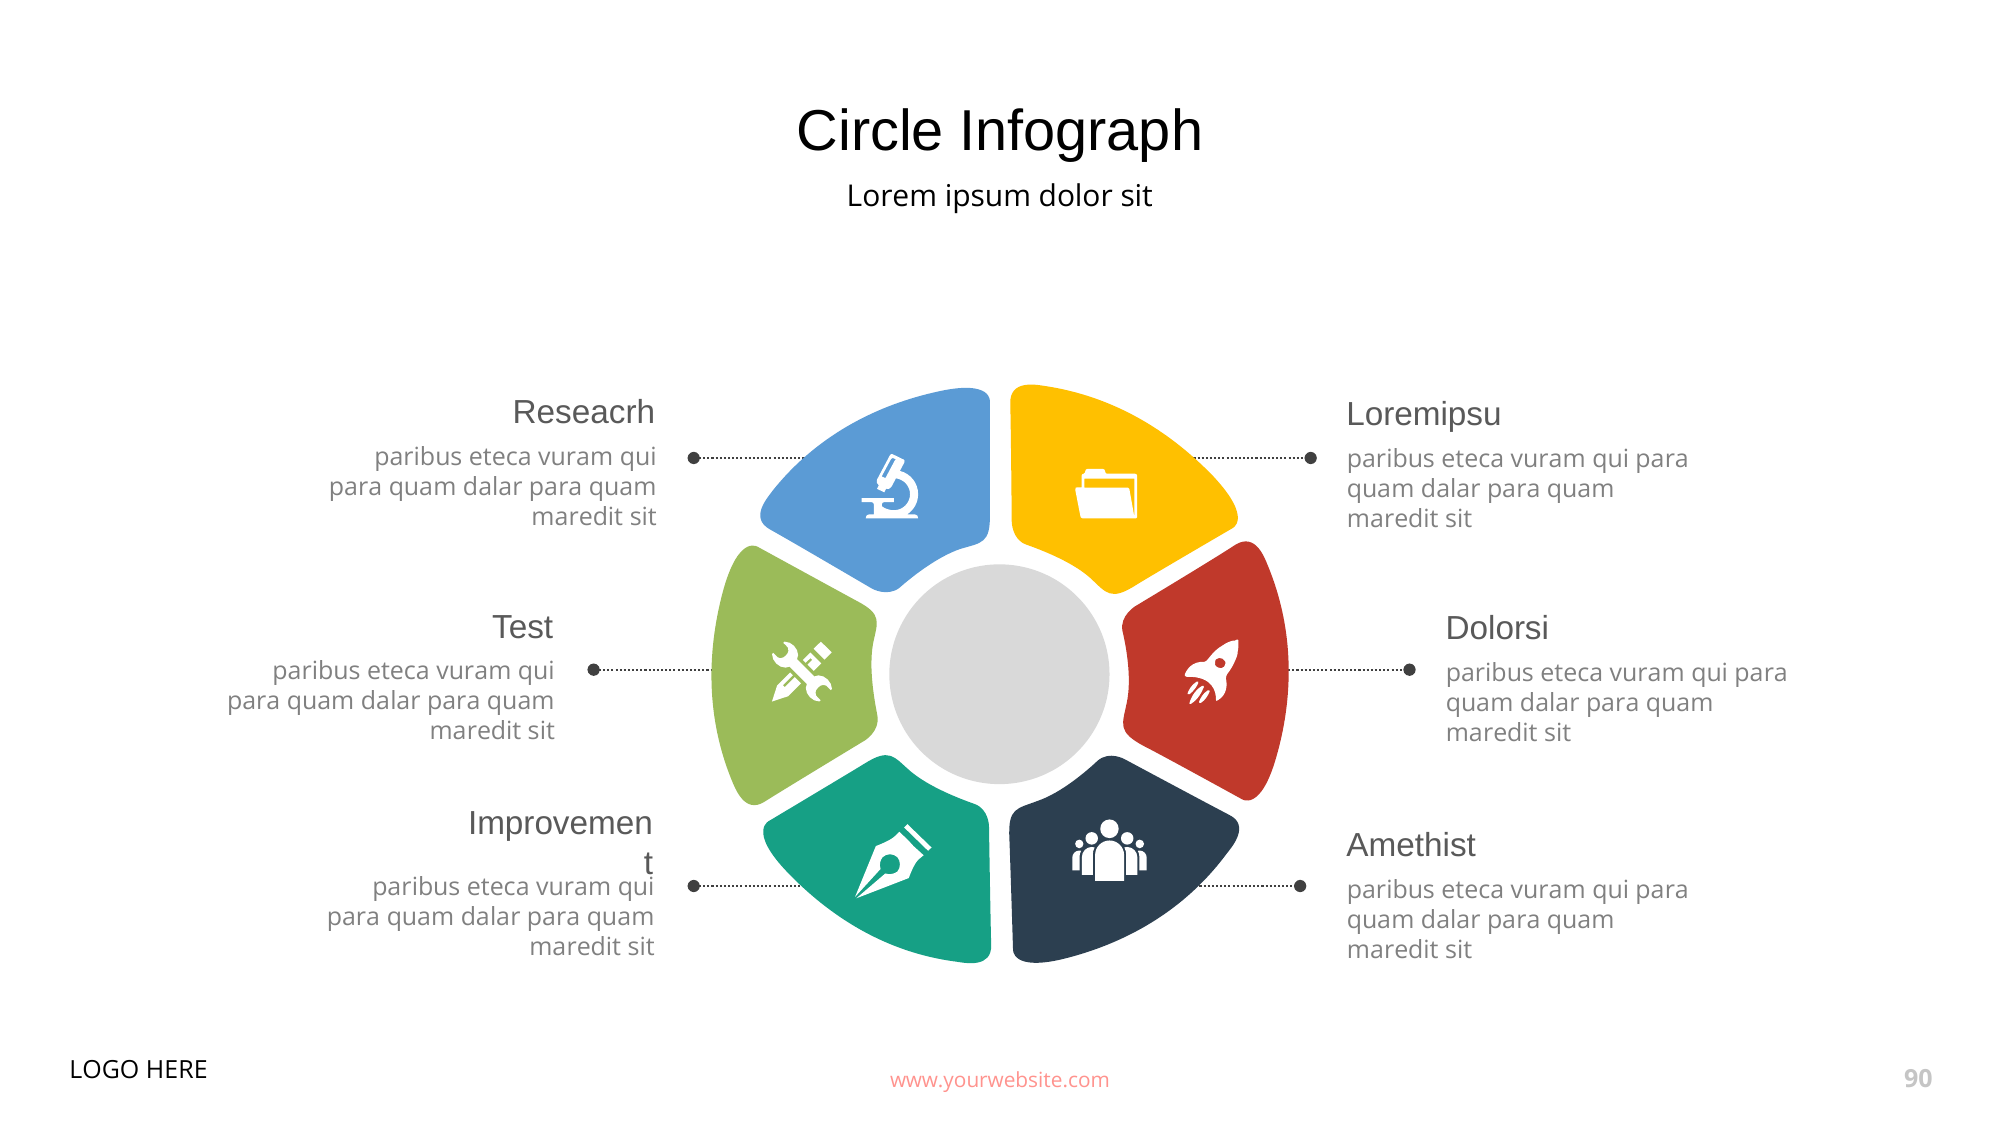

# Circle Infograph
Lorem ipsum dolor sit

Reseacrh
paribus eteca vuram qui para quam dalar para quam maredit sit
Loremipsu
paribus eteca vuram qui para quam dalar para quam maredit sit
Test
paribus eteca vuram qui para quam dalar para quam maredit sit
Dolorsi
paribus eteca vuram qui para quam dalar para quam maredit sit
Improvement
paribus eteca vuram qui para quam dalar para quam maredit sit
Amethist
paribus eteca vuram qui para quam dalar para quam maredit sit
LOGO HERE
www.yourwebsite.com
90